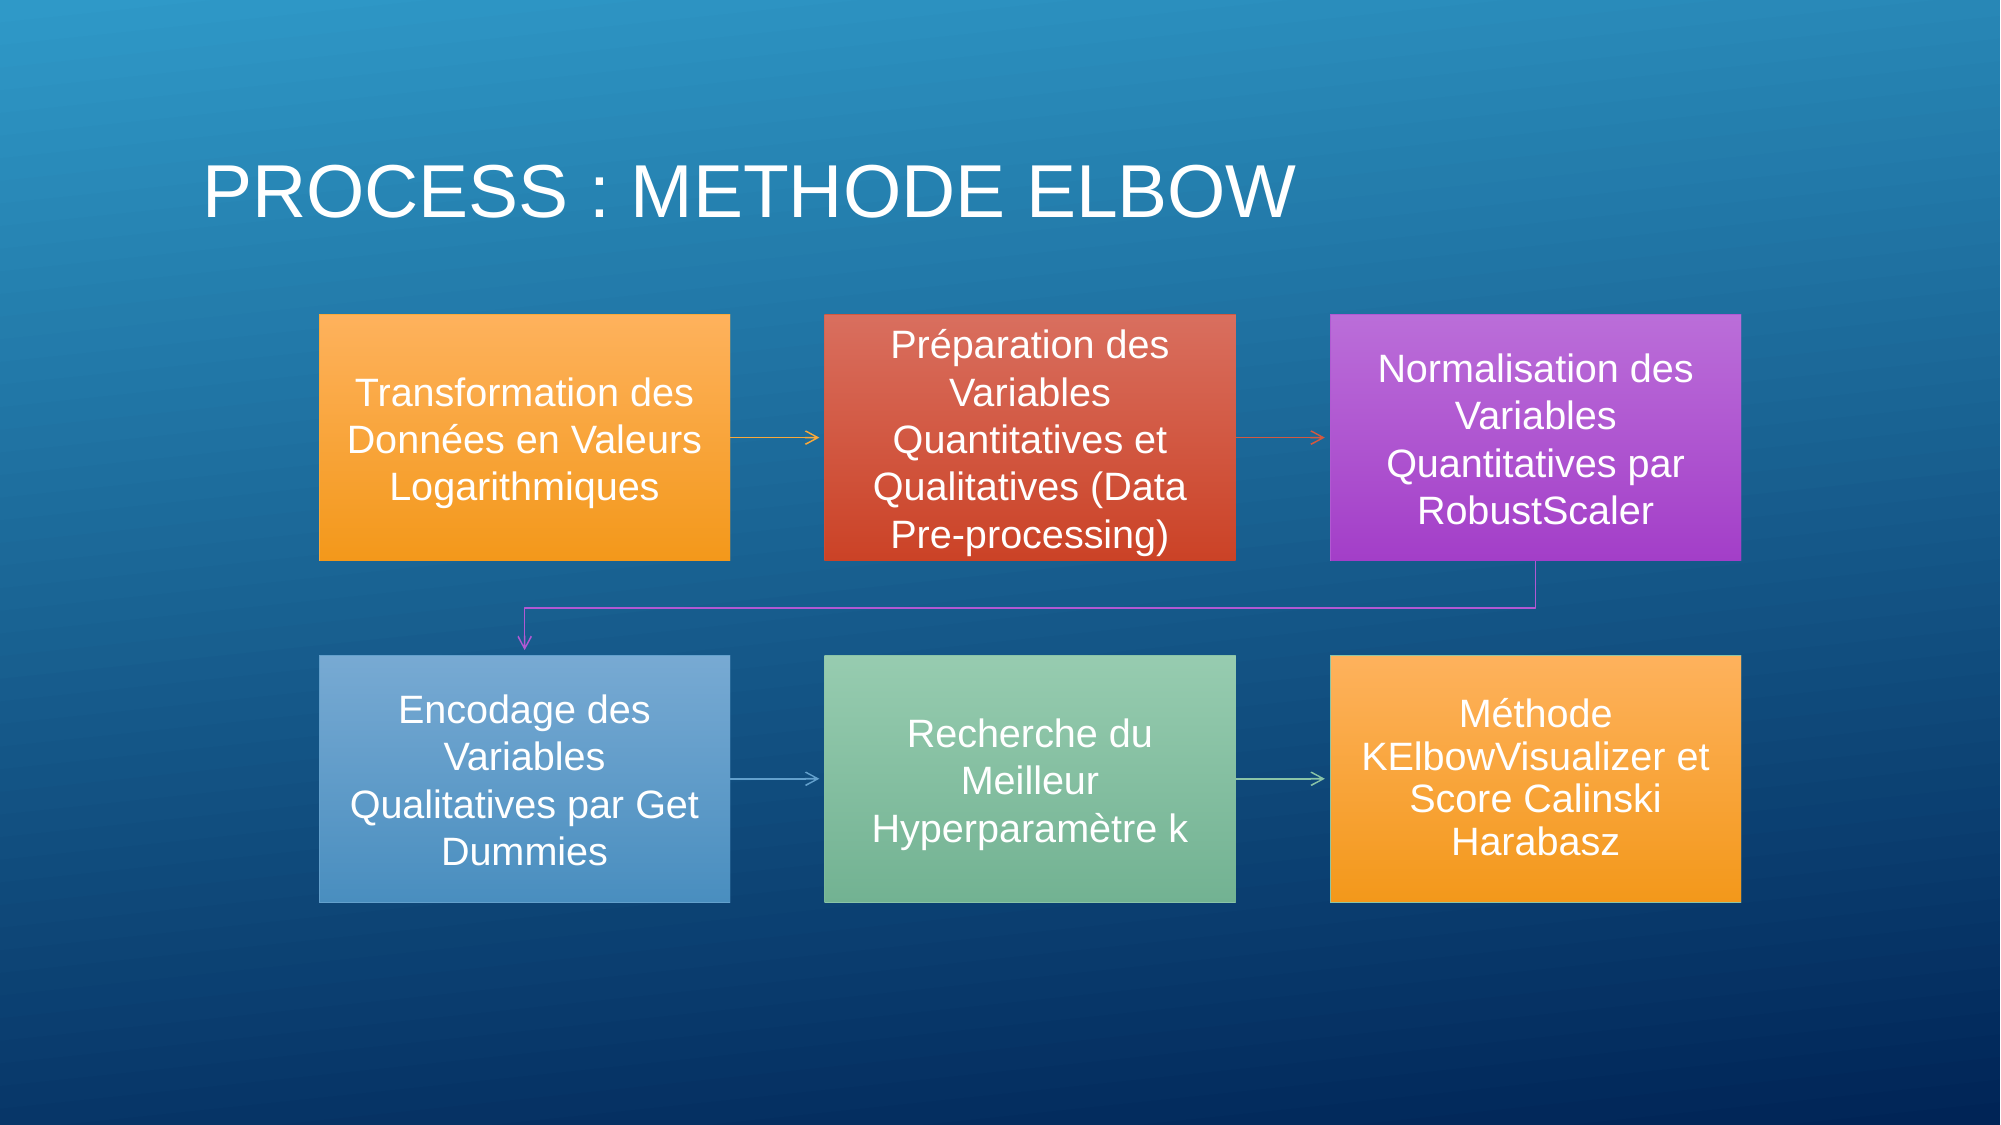

# PROCESS : METHODE ELBOW

Transformation des Données en Valeurs Logarithmiques

Préparation des Variables Quantitatives et Qualitatives (Data Pre-processing)

Normalisation des Variables Quantitatives par RobustScaler

Encodage des Variables Qualitatives par Get Dummies

Recherche du Meilleur Hyperparamètre k
Méthode KElbowVisualizer et Score Calinski Harabasz